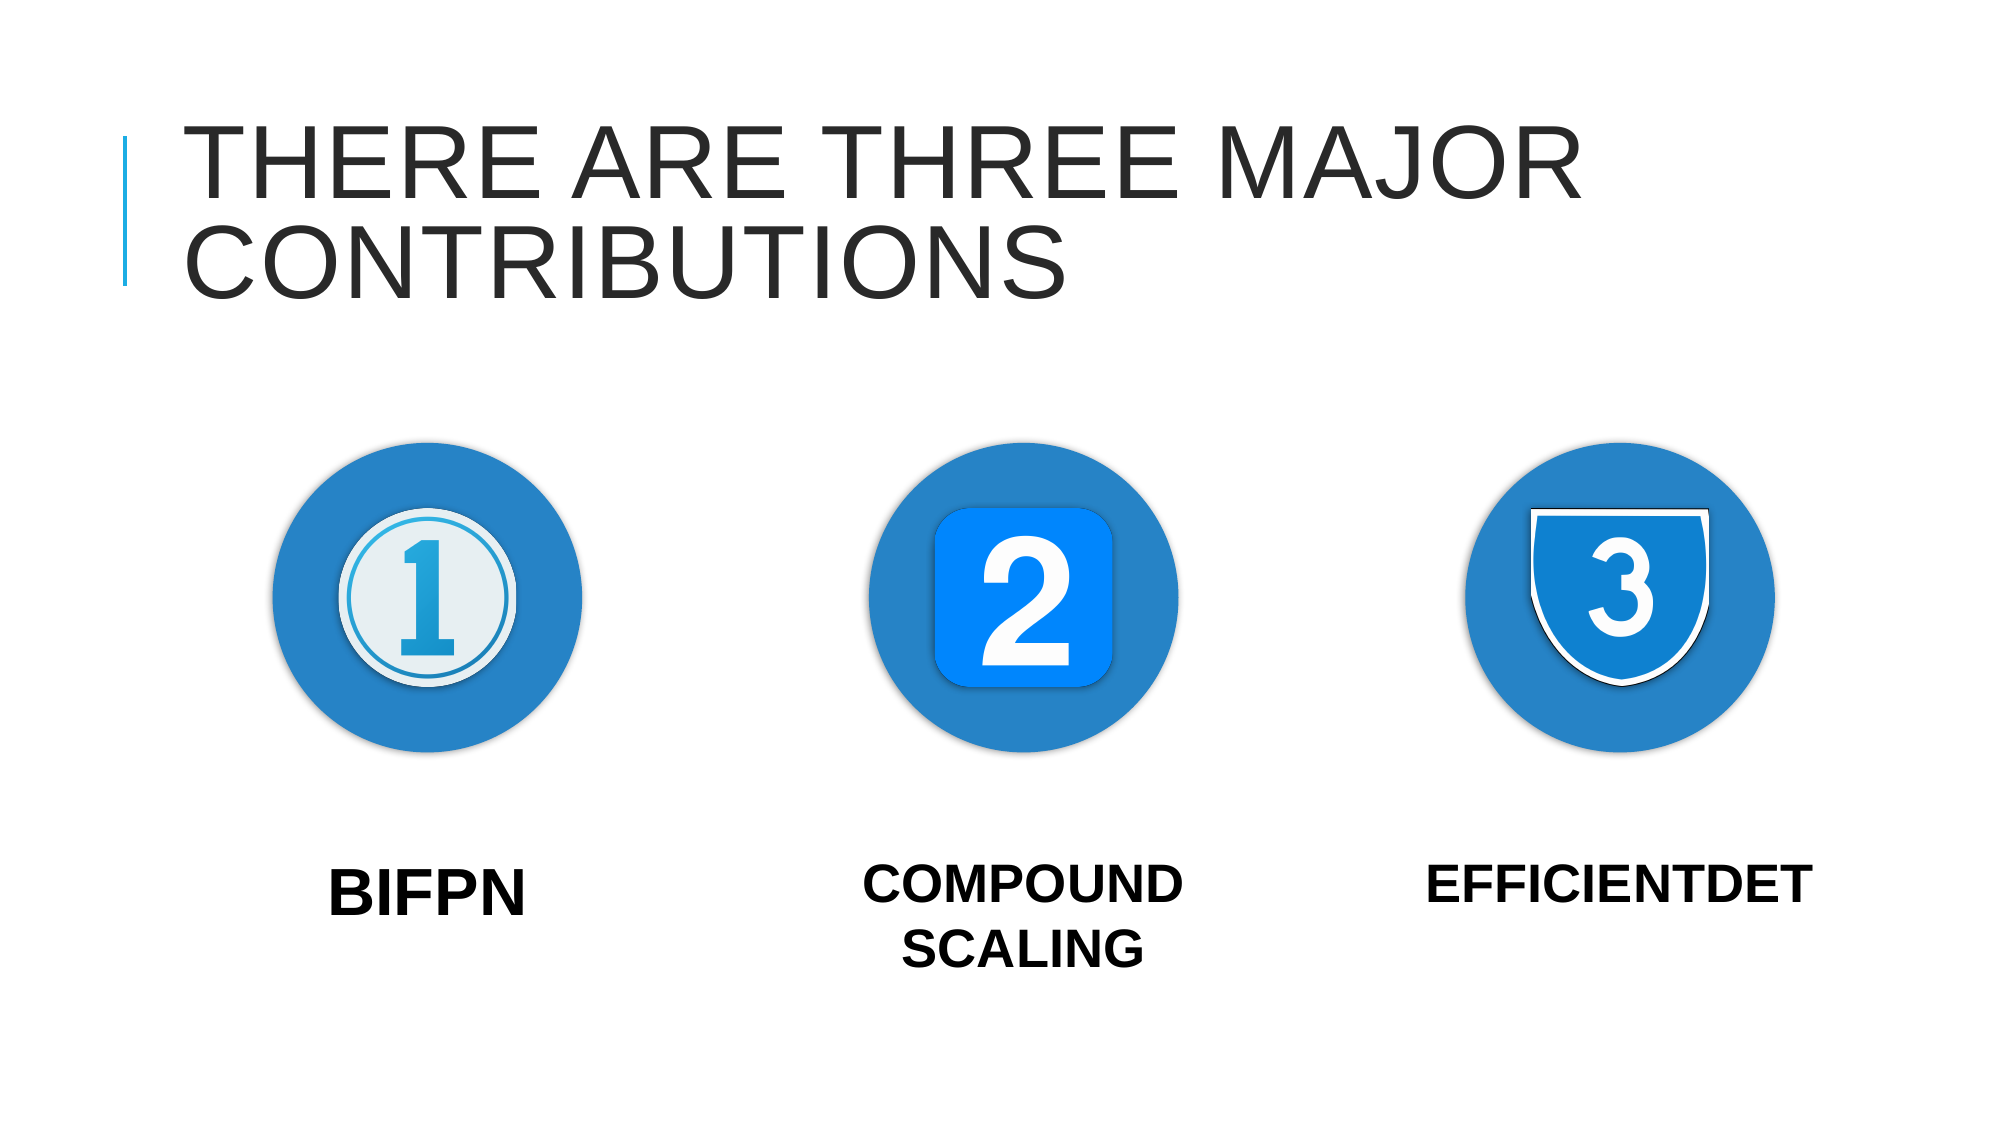

# There are three major contributions
BiFPN
Compound scaling
EfficientDet